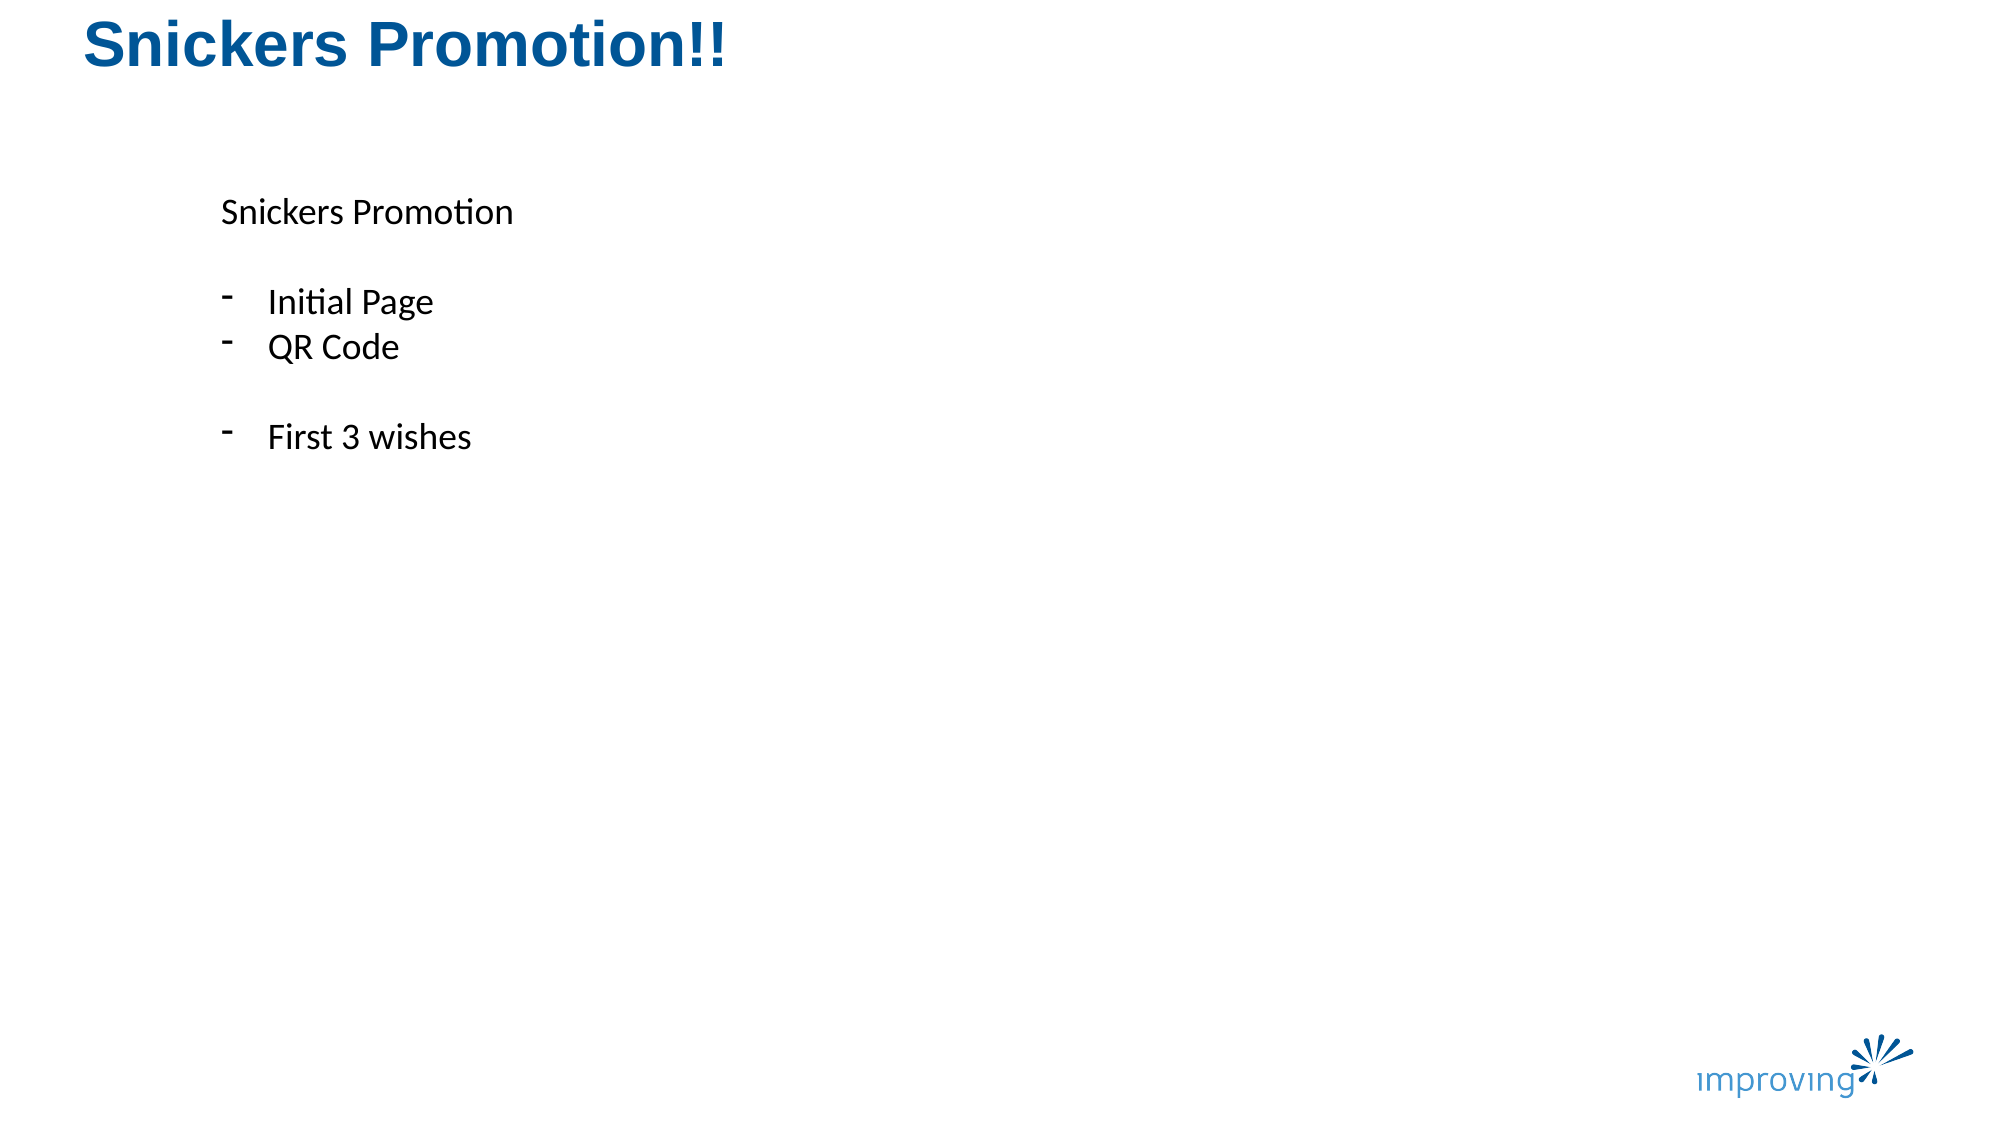

# Snickers Promotion!!
Snickers Promotion

Initial Page
QR Code

First 3 wishes